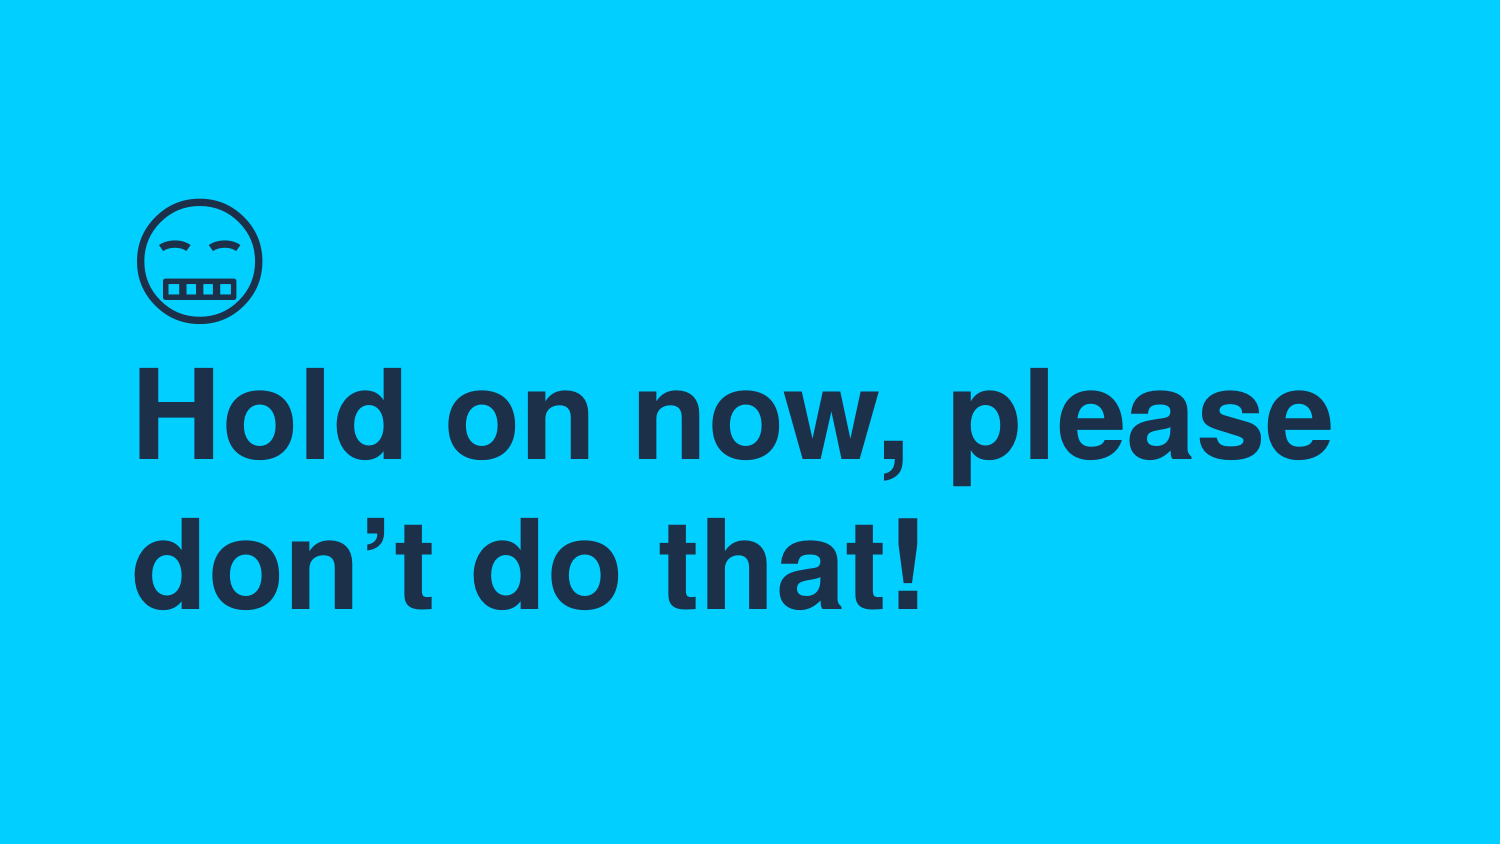

# 😬 Hold on now, please don’t do that!